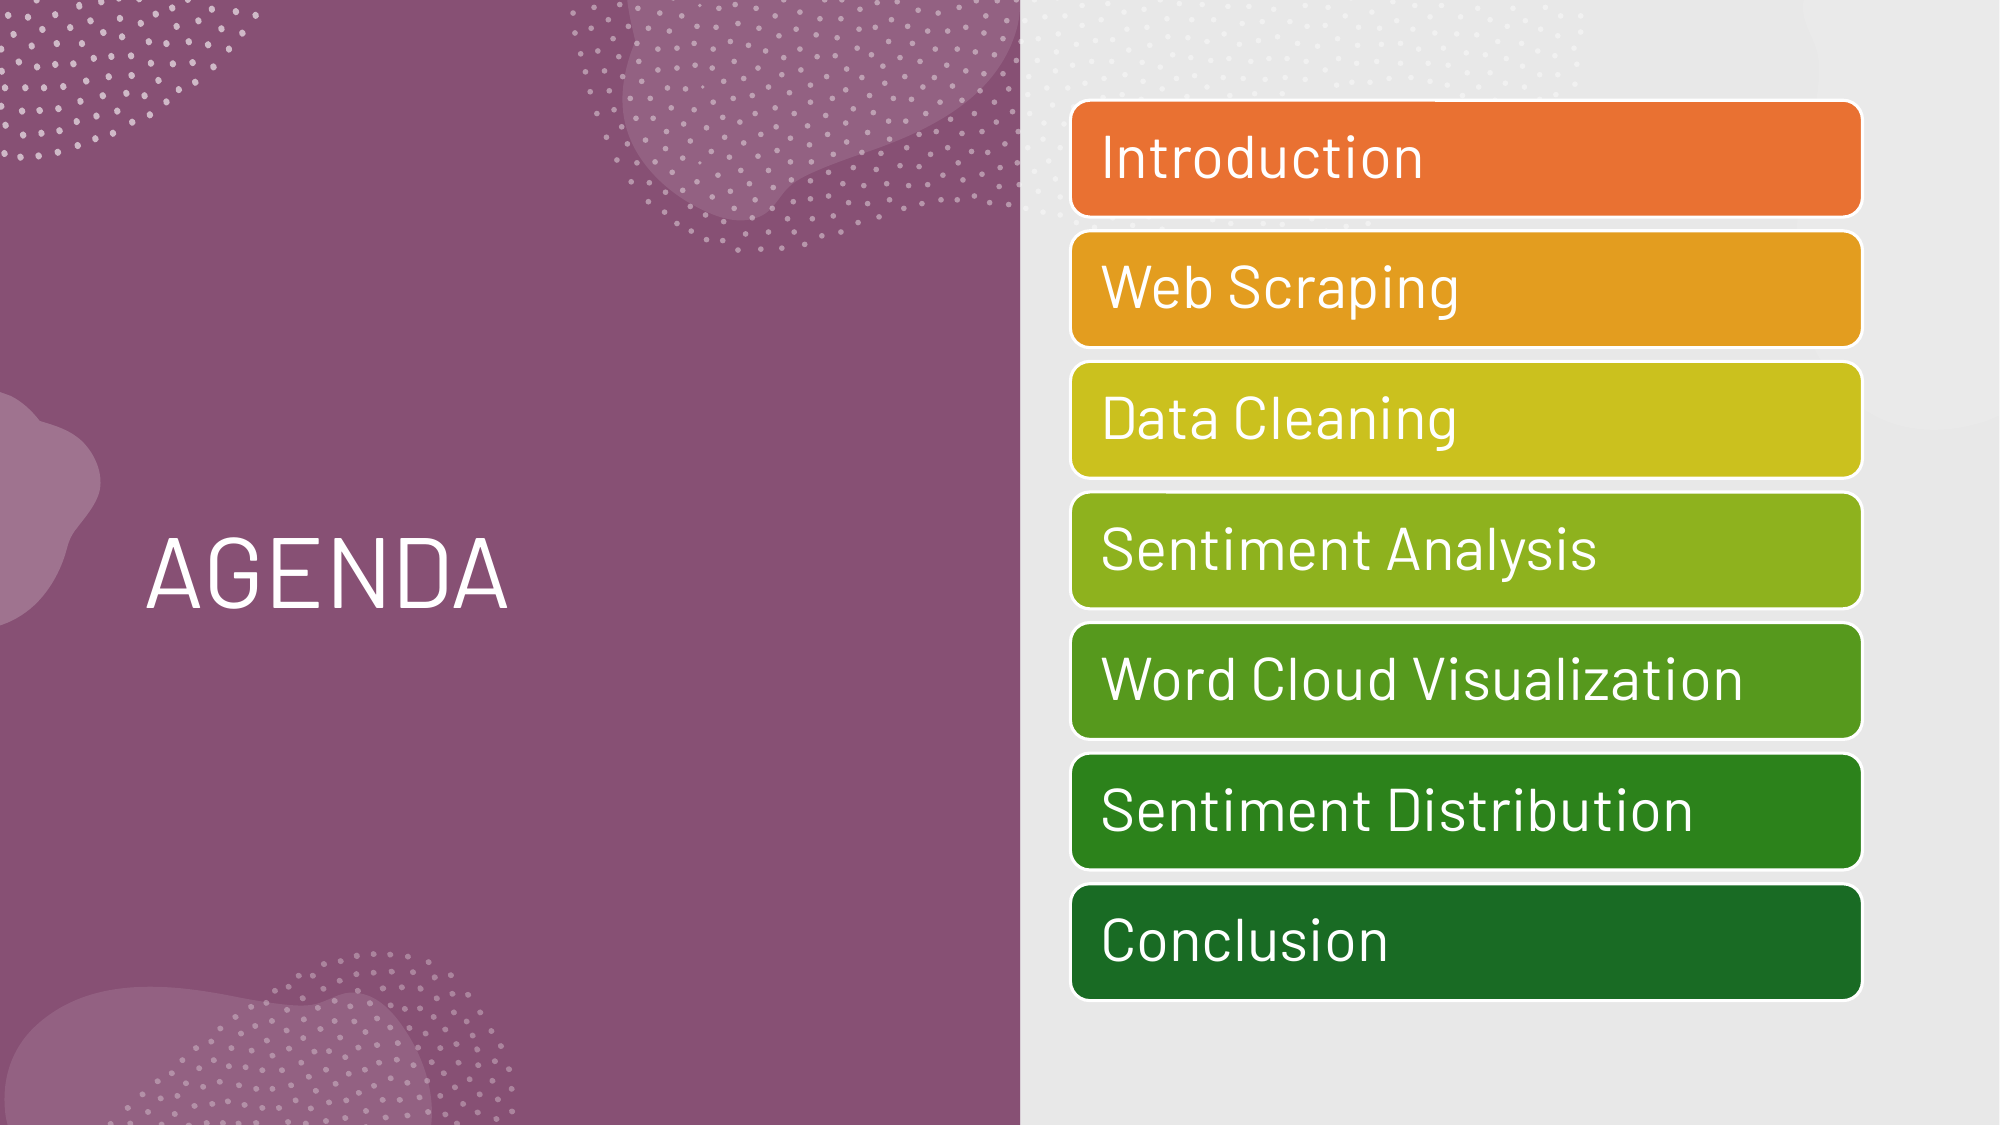

Introduction
Web Scraping
Data Cleaning
Sentiment Analysis
Word Cloud Visualization
Sentiment Distribution
Conclusion
# AGENDA